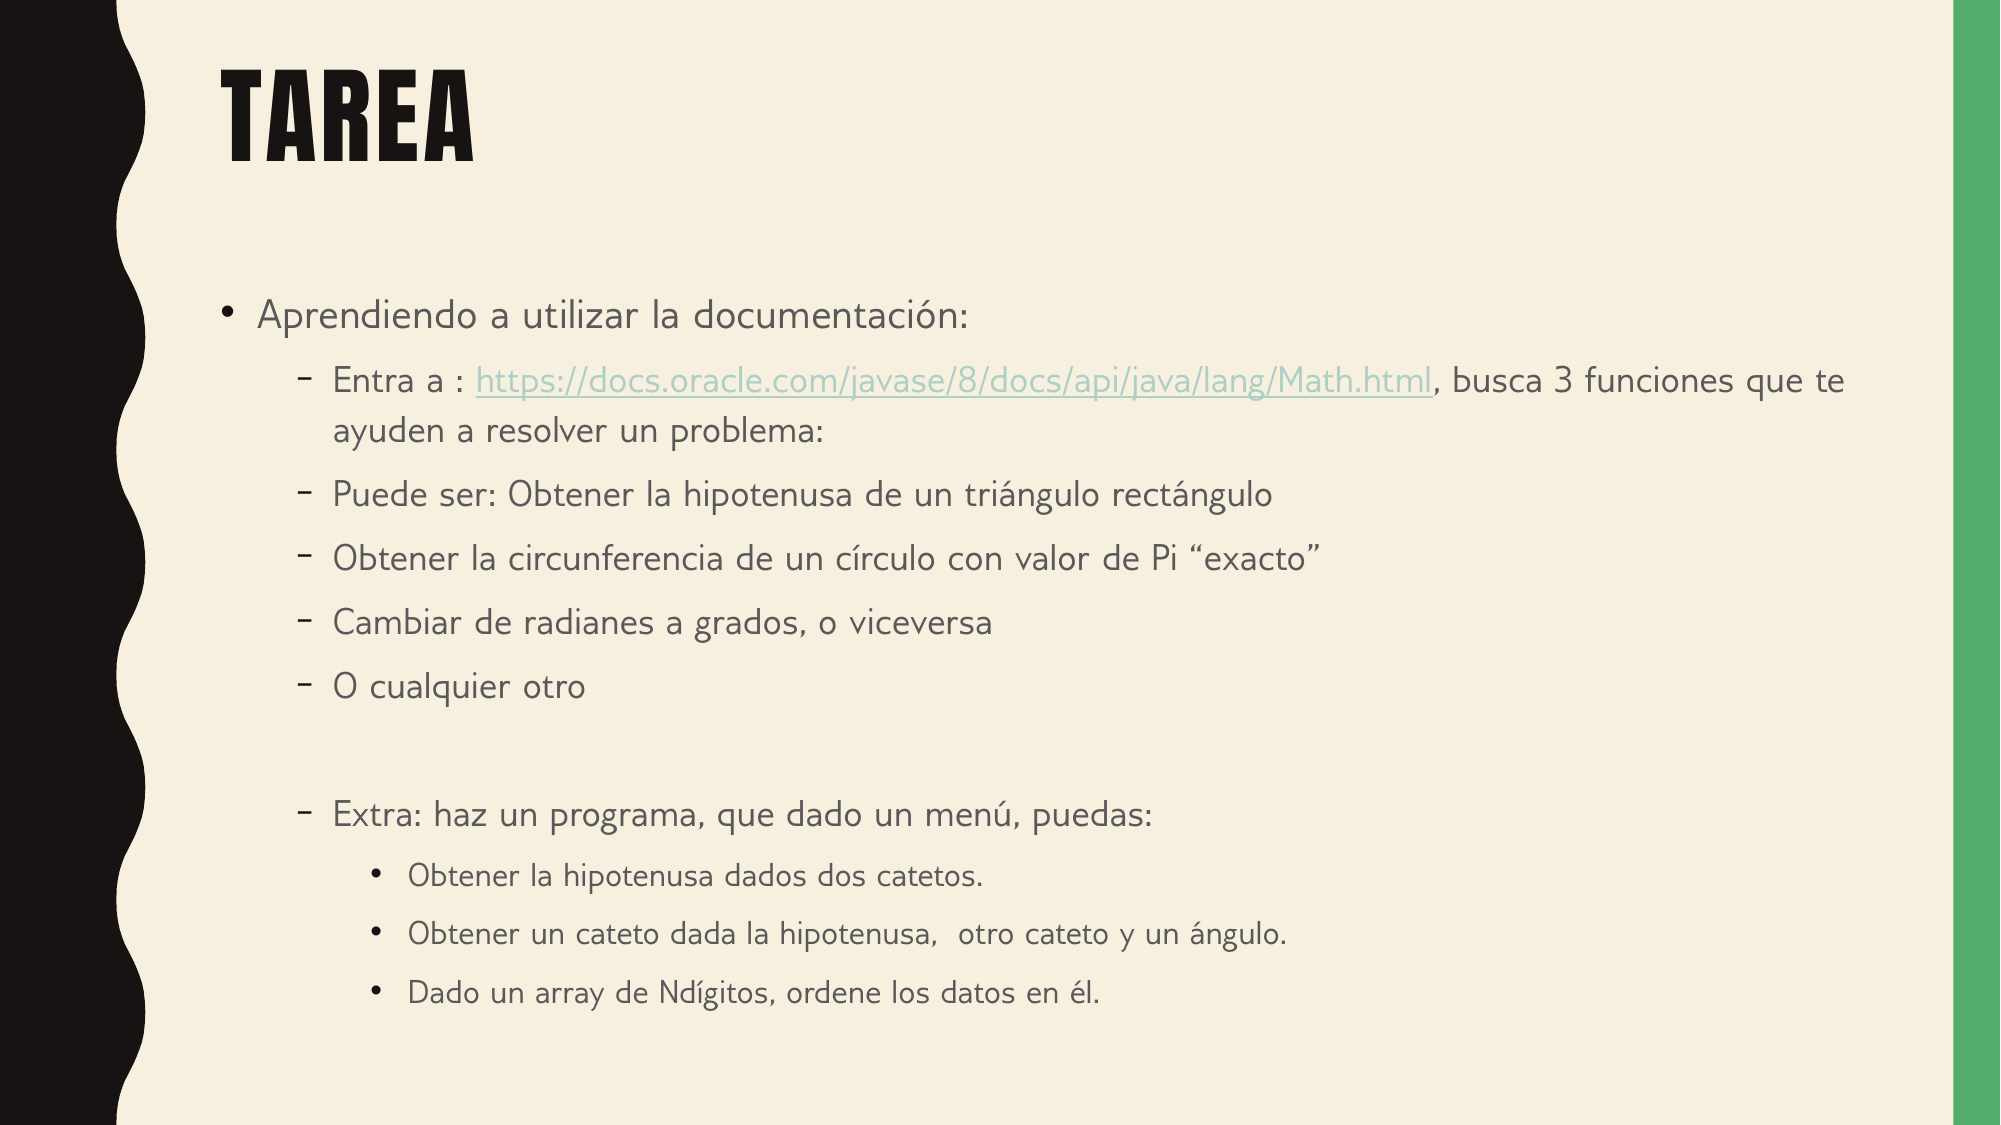

# Tarea
Aprendiendo a utilizar la documentación:
Entra a : https://docs.oracle.com/javase/8/docs/api/java/lang/Math.html, busca 3 funciones que te ayuden a resolver un problema:
Puede ser: Obtener la hipotenusa de un triángulo rectángulo
Obtener la circunferencia de un círculo con valor de Pi “exacto”
Cambiar de radianes a grados, o viceversa
O cualquier otro

Extra: haz un programa, que dado un menú, puedas:
Obtener la hipotenusa dados dos catetos.
Obtener un cateto dada la hipotenusa,  otro cateto y un ángulo.
Dado un array de Ndígitos, ordene los datos en él.